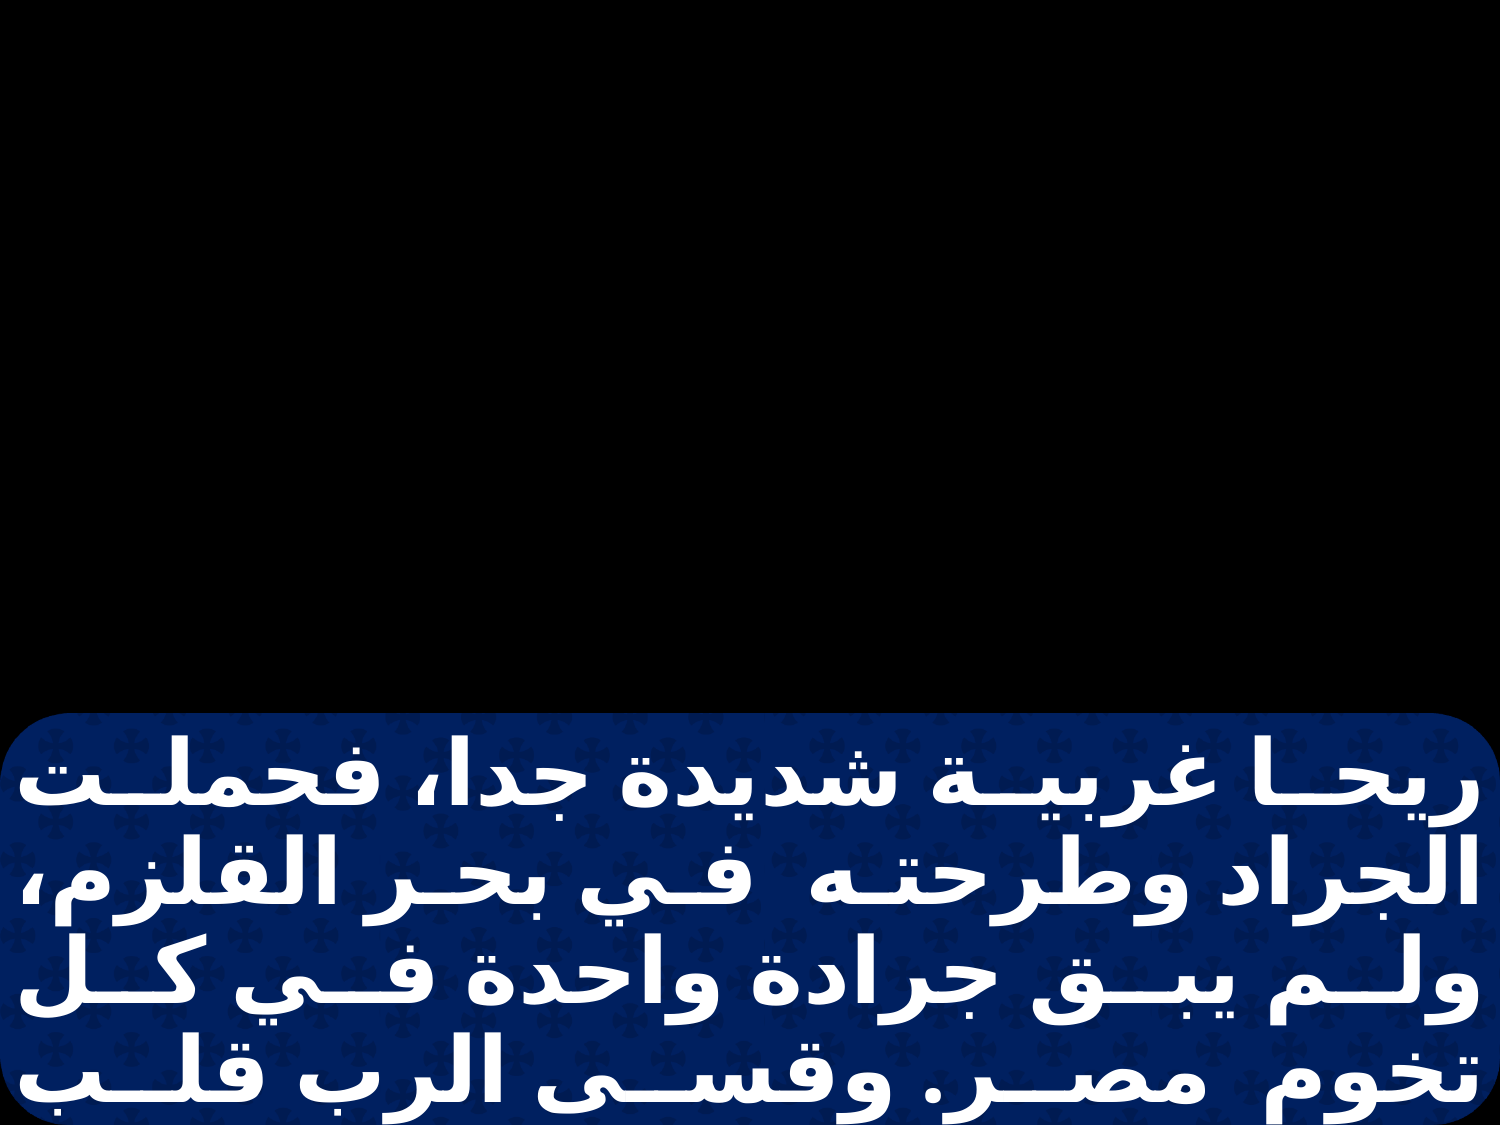

ريحا غربية شديدة جدا، فحملت الجراد وطرحته  في بحر القلزم، ولم يبق جرادة واحدة في كل تخوم  مصر. وقسى الرب قلب فرعون، فلم يطلق بني  إسرائيل. ثم قال الرب لموسى: " مد يدك نحو